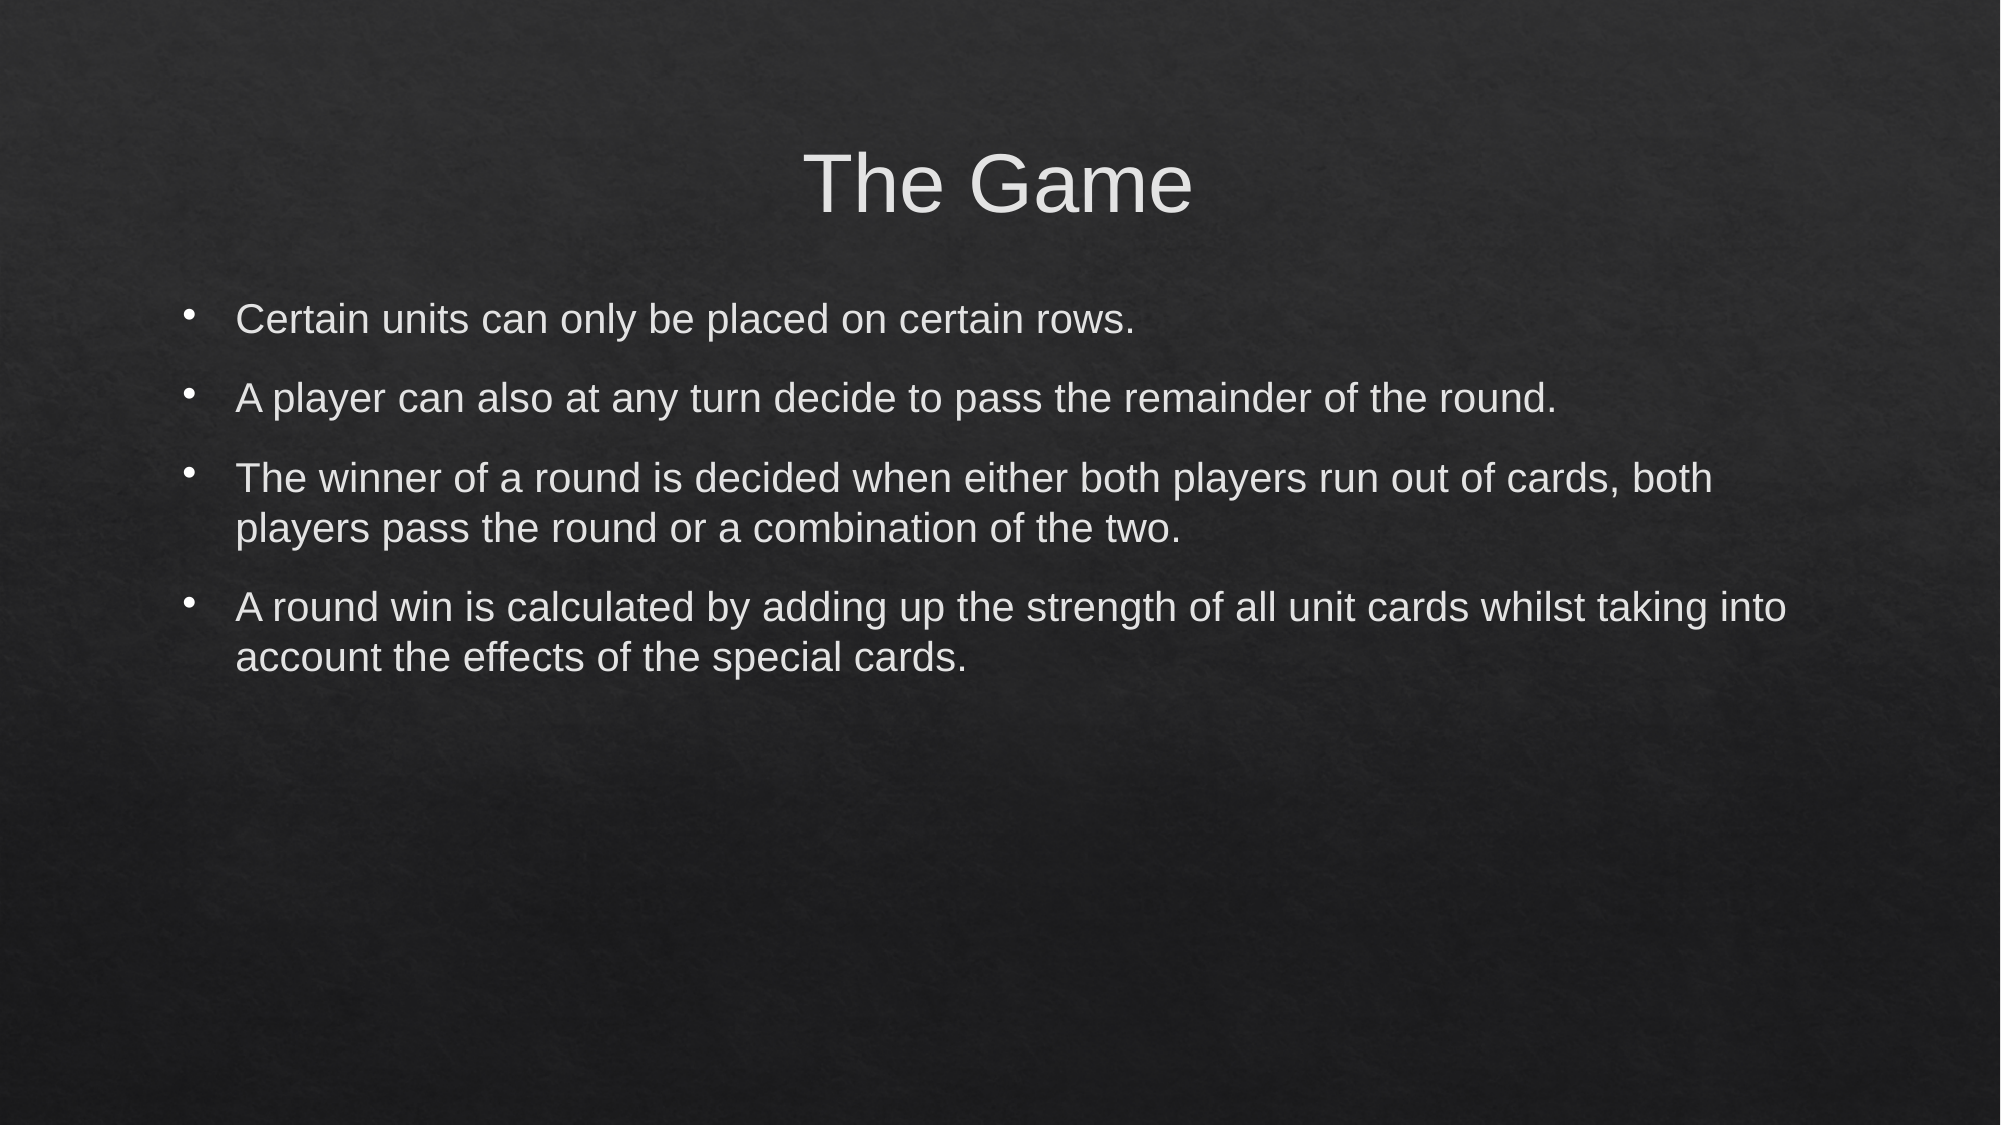

The Game
Certain units can only be placed on certain rows.
A player can also at any turn decide to pass the remainder of the round.
The winner of a round is decided when either both players run out of cards, both players pass the round or a combination of the two.
A round win is calculated by adding up the strength of all unit cards whilst taking into account the effects of the special cards.